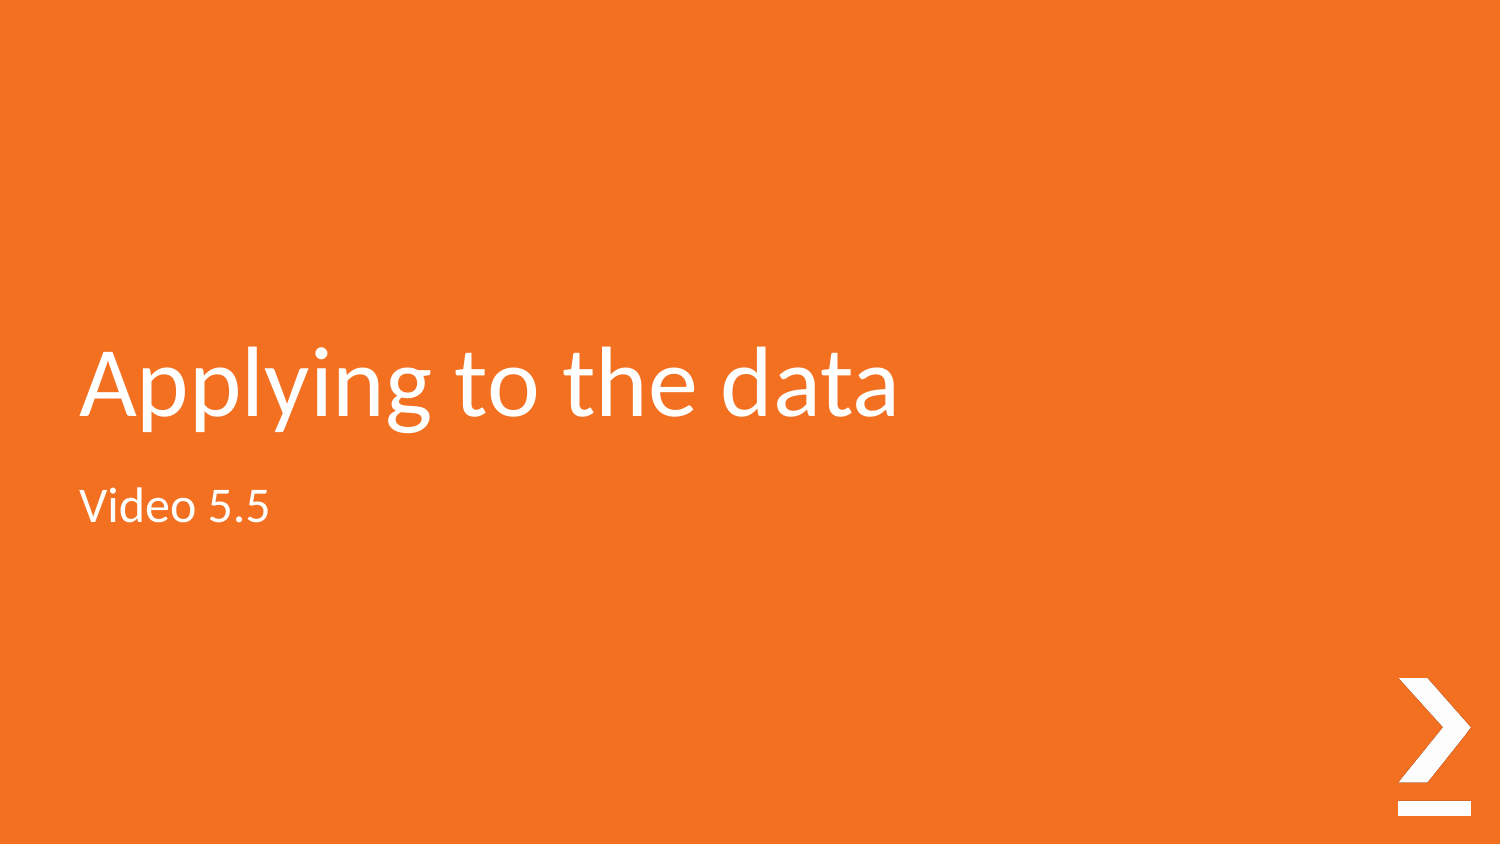

# Applying to the data
Video 5.5